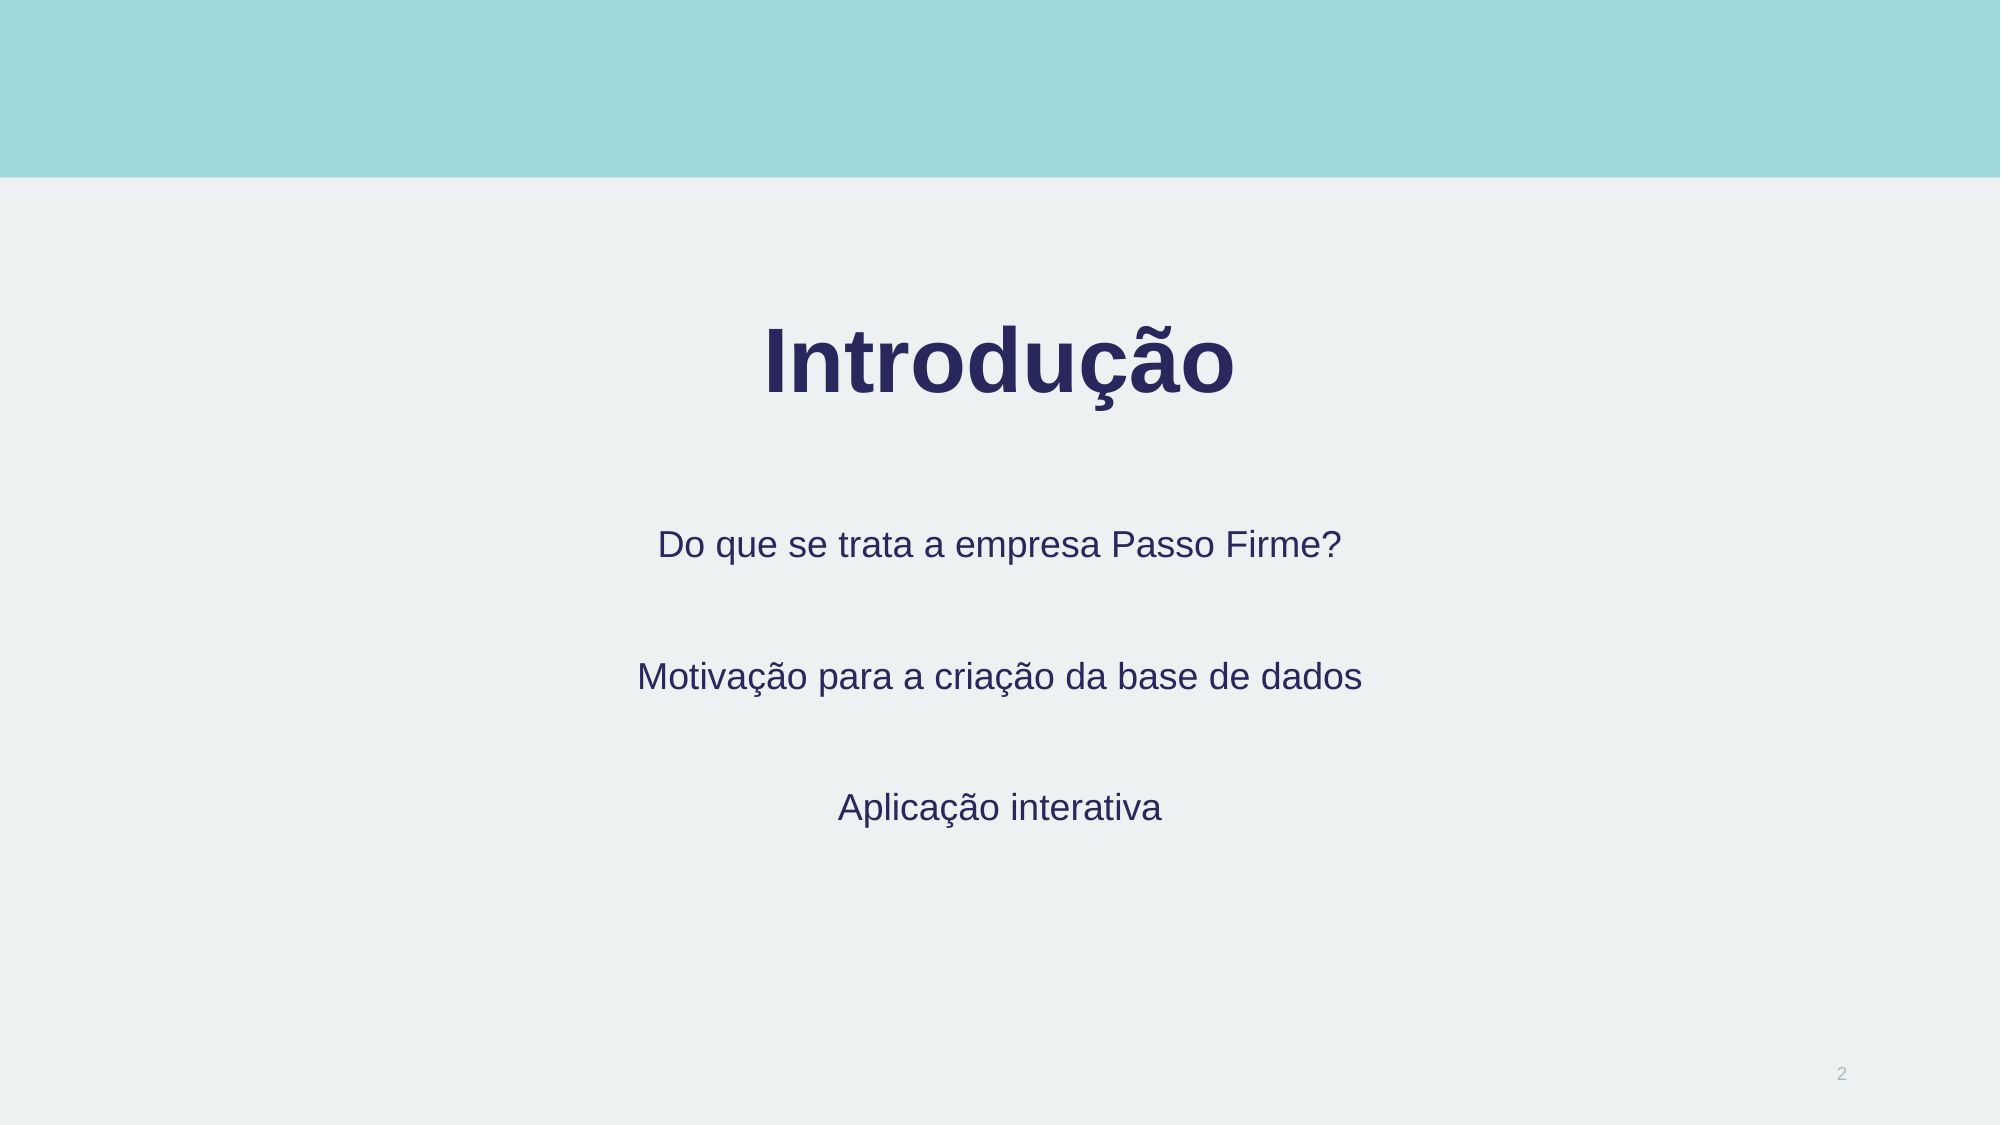

# Introdução
Do que se trata a empresa Passo Firme?

Motivação para a criação da base de dados

Aplicação interativa
2